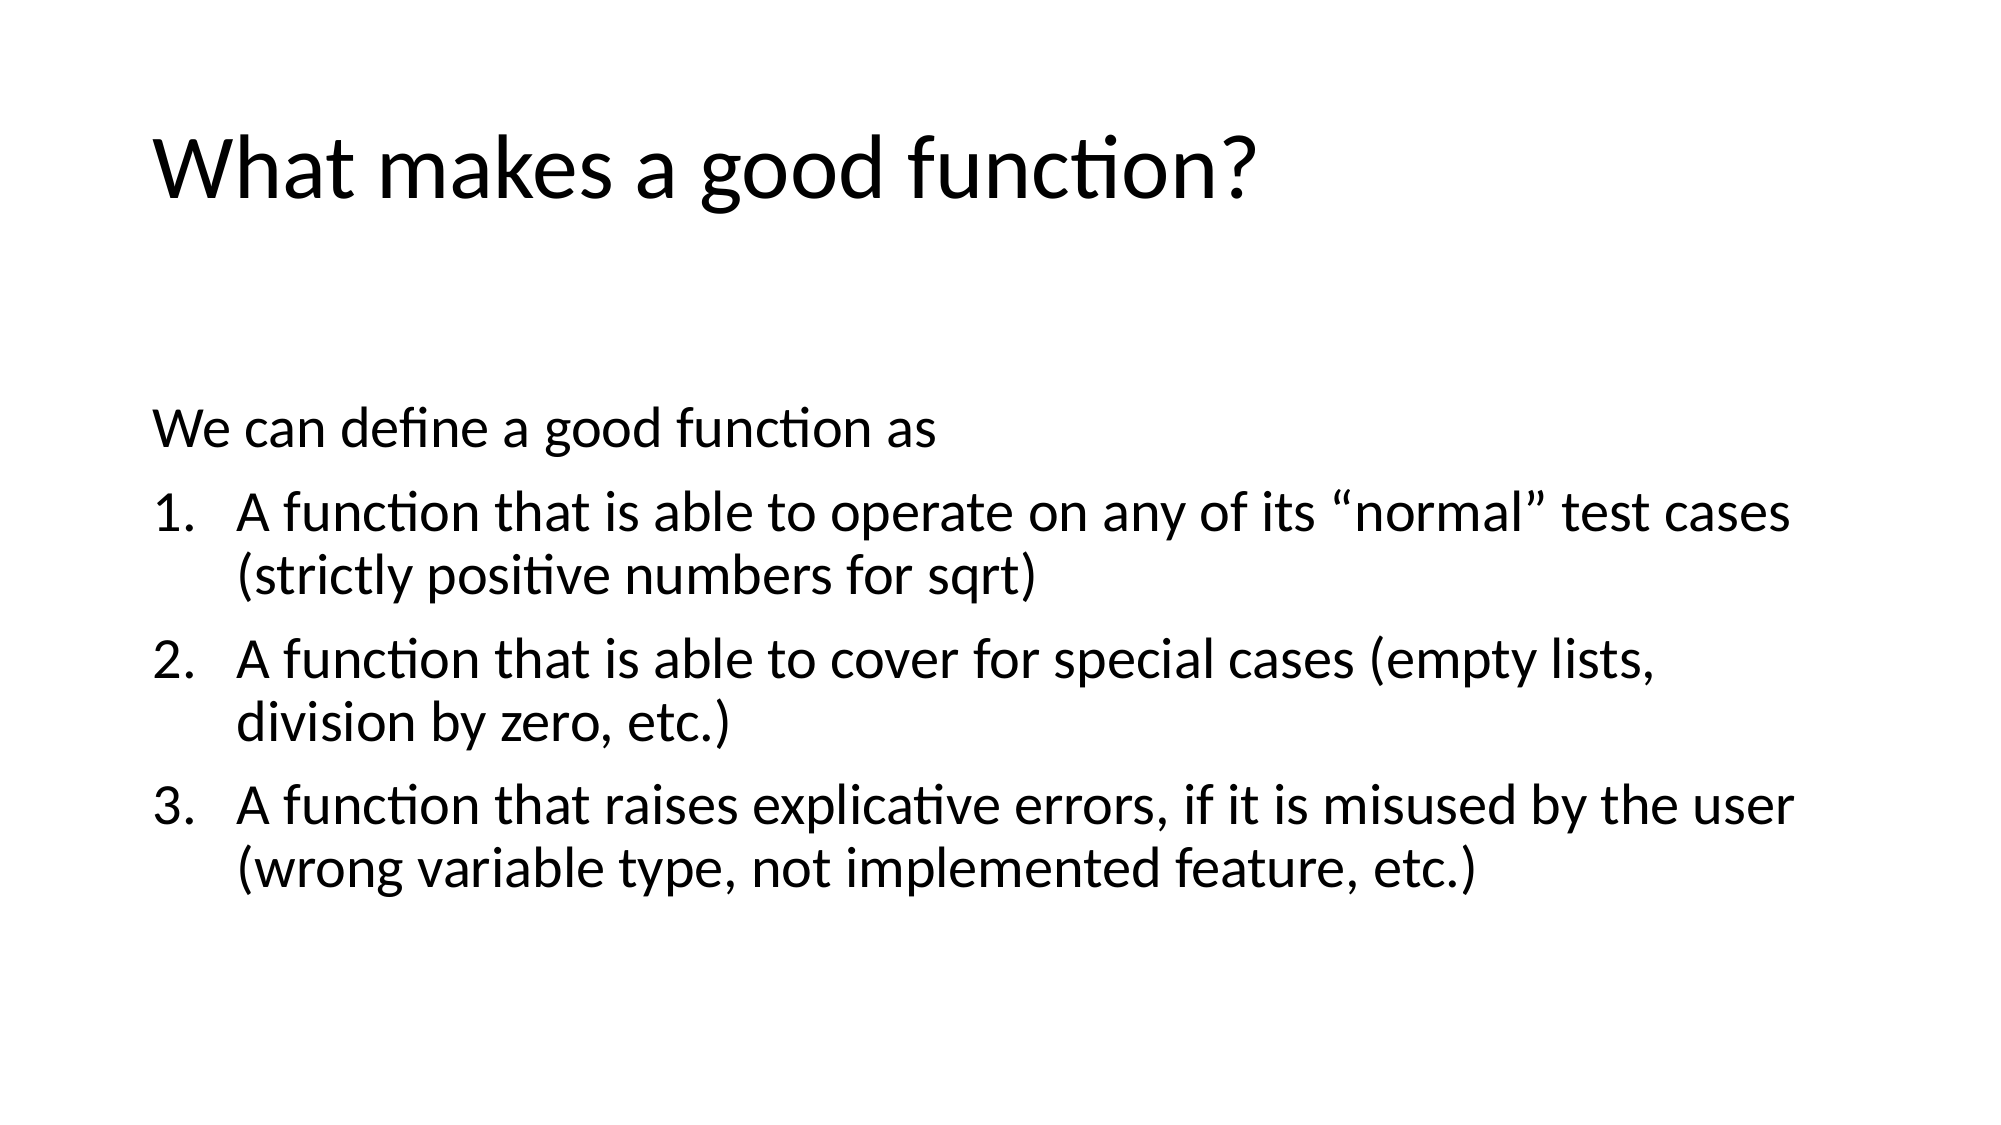

# What makes a good function?

We can define a good function as
A function that is able to operate on any of its “normal” test cases (strictly positive numbers for sqrt)
A function that is able to cover for special cases (empty lists, division by zero, etc.)
A function that raises explicative errors, if it is misused by the user (wrong variable type, not implemented feature, etc.)